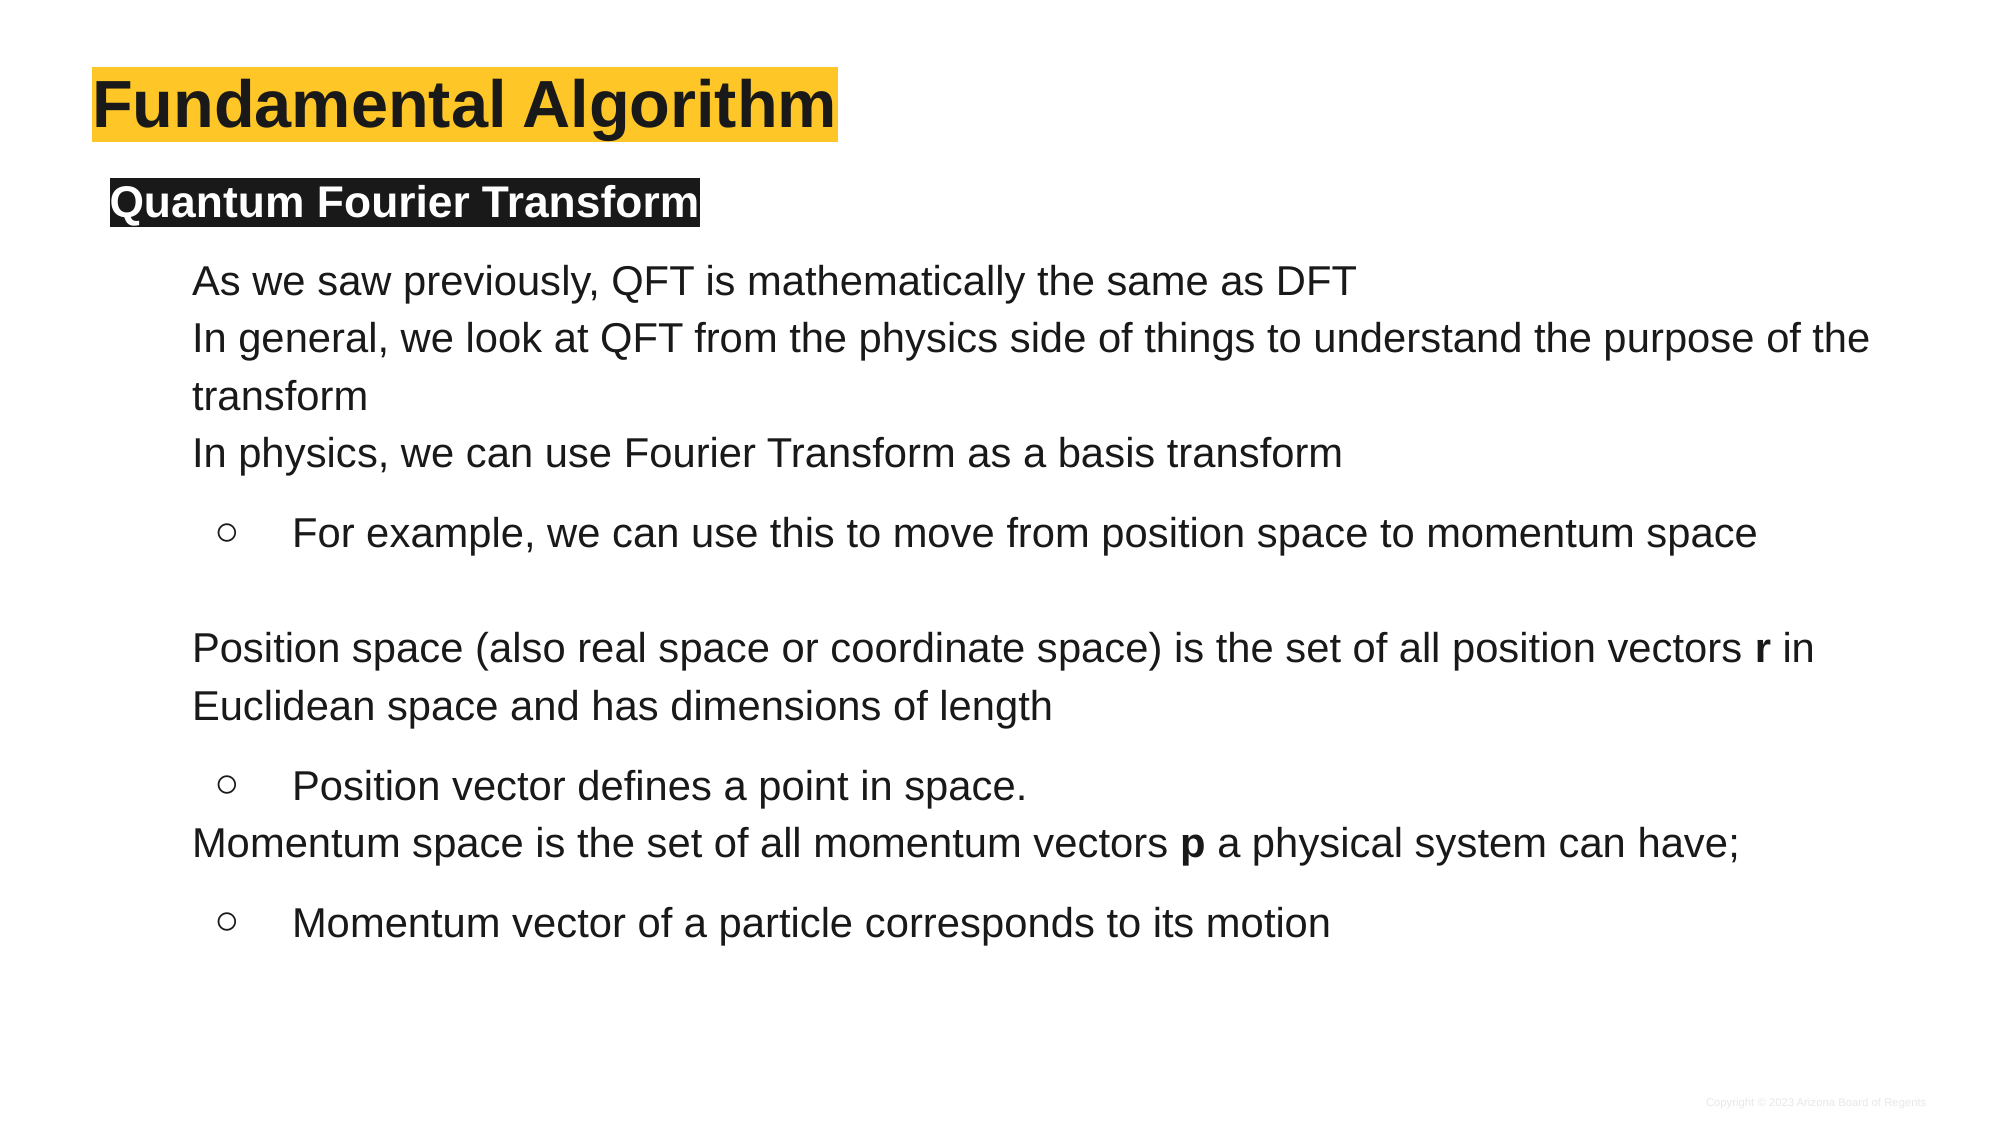

# Fundamental Algorithm
Quantum Fourier Transform
As we saw previously, QFT is mathematically the same as DFT
In general, we look at QFT from the physics side of things to understand the purpose of the transform
In physics, we can use Fourier Transform as a basis transform
For example, we can use this to move from position space to momentum space

Position space (also real space or coordinate space) is the set of all position vectors r in Euclidean space and has dimensions of length
Position vector defines a point in space.
Momentum space is the set of all momentum vectors p a physical system can have;
Momentum vector of a particle corresponds to its motion